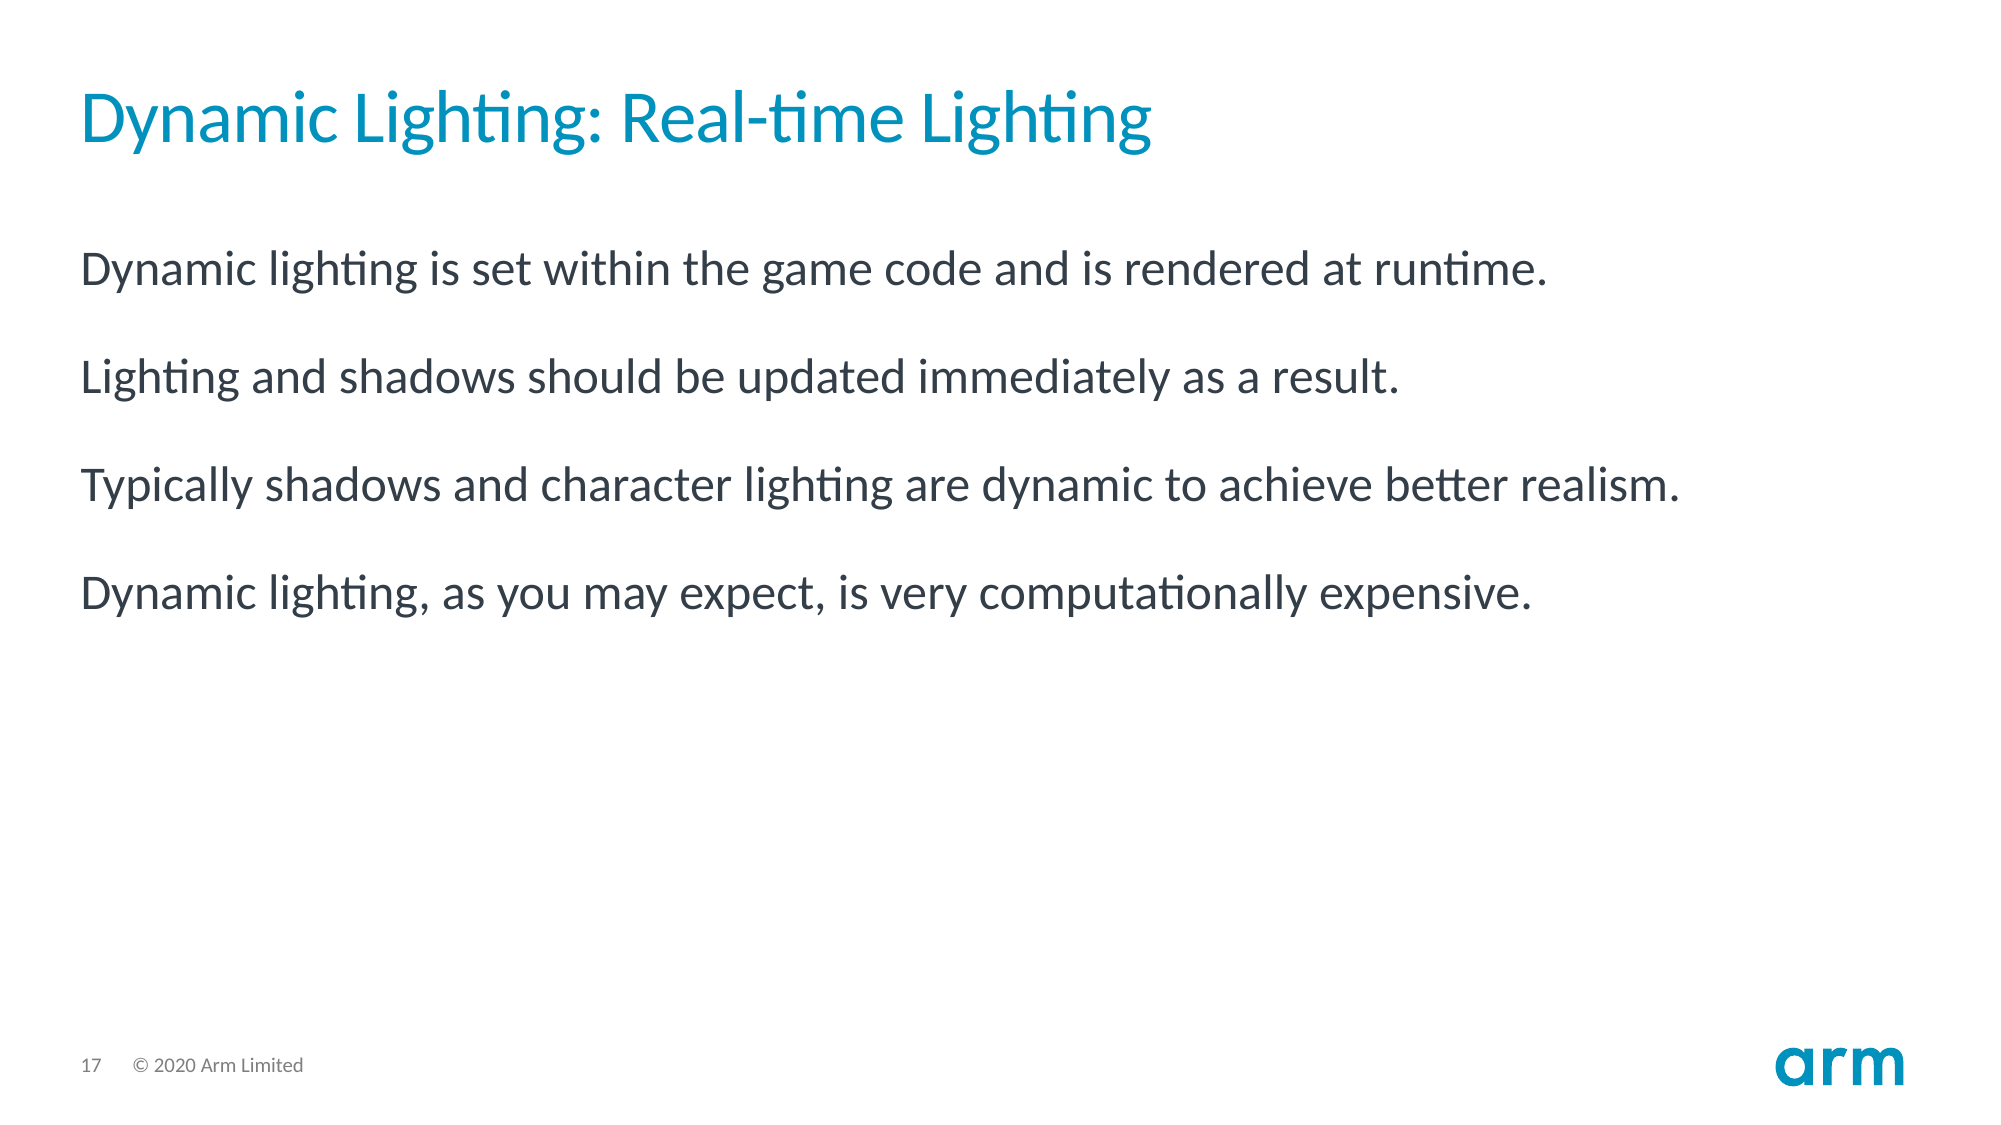

# Dynamic Lighting: Real-time Lighting
Dynamic lighting is set within the game code and is rendered at runtime.
Lighting and shadows should be updated immediately as a result.
Typically shadows and character lighting are dynamic to achieve better realism.
Dynamic lighting, as you may expect, is very computationally expensive.